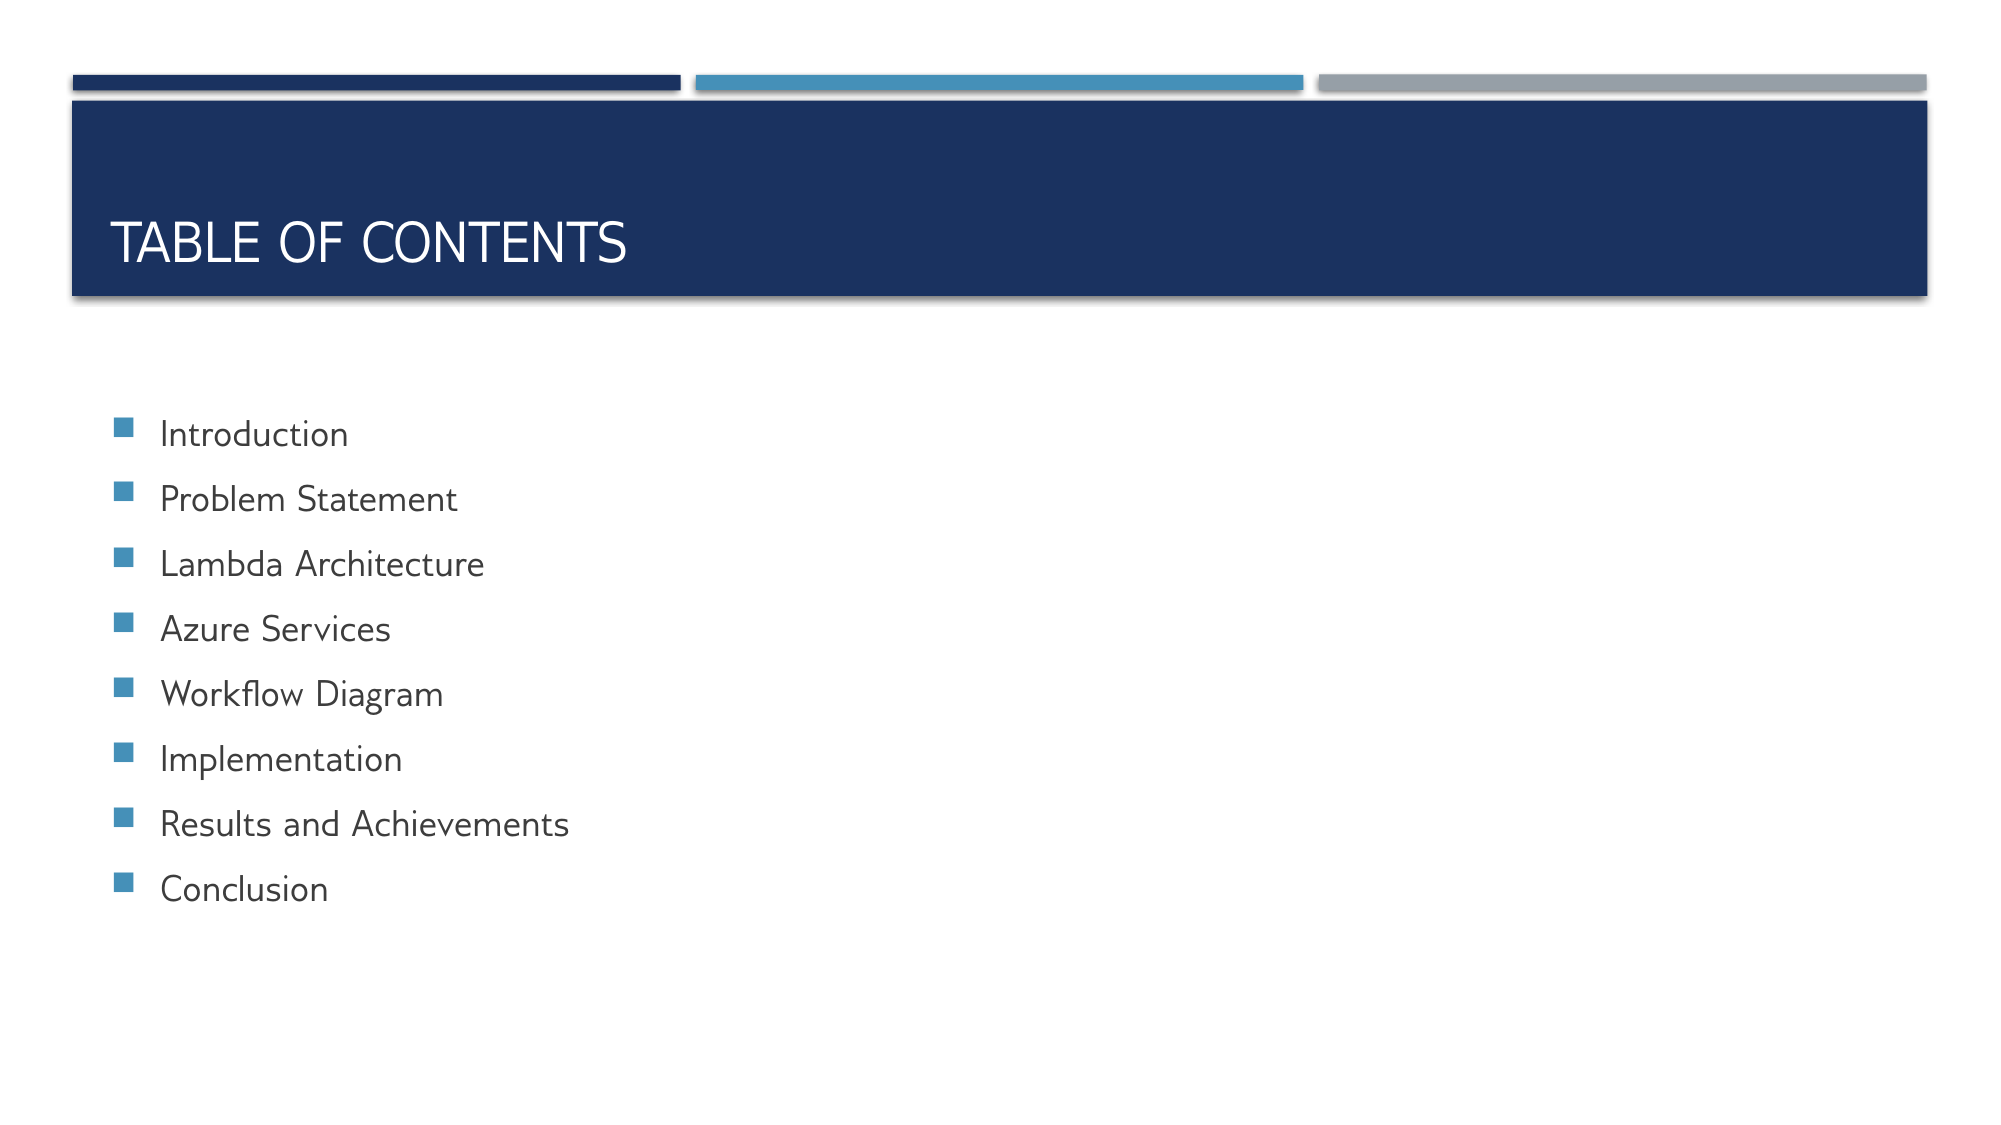

# Table of contents
Introduction
Problem Statement
Lambda Architecture
Azure Services
Workflow Diagram
Implementation
Results and Achievements
Conclusion